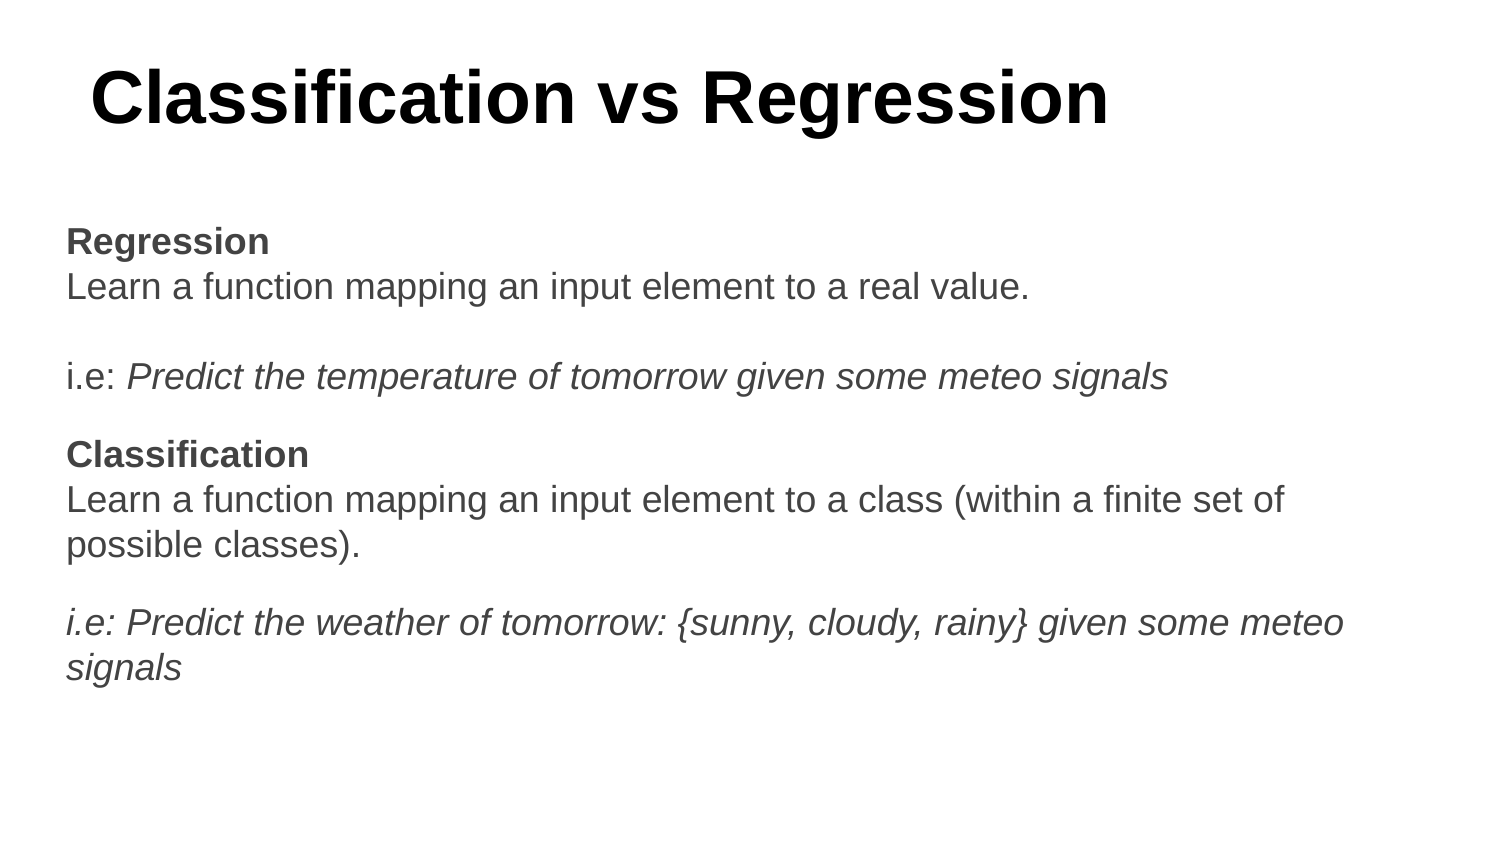

# Classification vs Regression
Regression
Learn a function mapping an input element to a real value.
i.e: Predict the temperature of tomorrow given some meteo signals
Classification
Learn a function mapping an input element to a class (within a finite set of possible classes).
i.e: Predict the weather of tomorrow: {sunny, cloudy, rainy} given some meteo signals